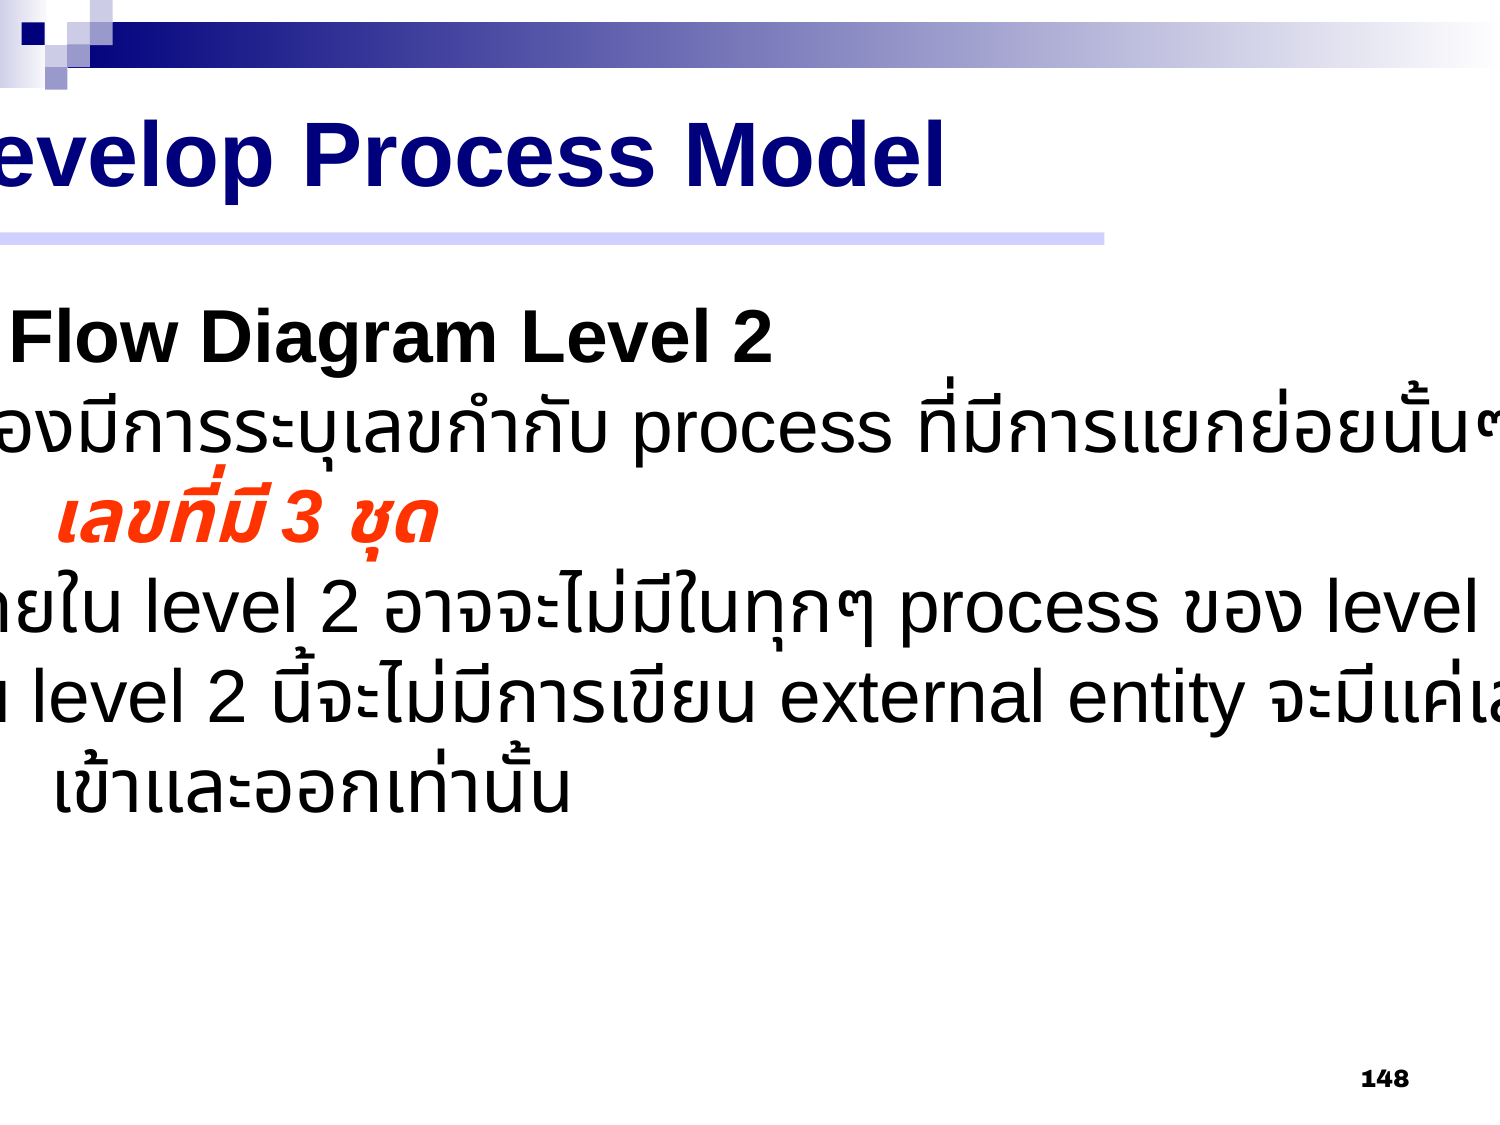

Develop Process Model

Data Flow Diagram Level 2
  ต้องมีการระบุเลขกำกับ process ที่มีการแยกย่อยนั้นๆ โดยเป็น
	เลขที่มี 3 ชุด
  โดยใน level 2 อาจจะไม่มีในทุกๆ process ของ level 1 ก็ได้
  ใน level 2 นี้จะไม่มีการเขียน external entity จะมีแค่เส้นข้อมูล
	เข้าและออกเท่านั้น
148